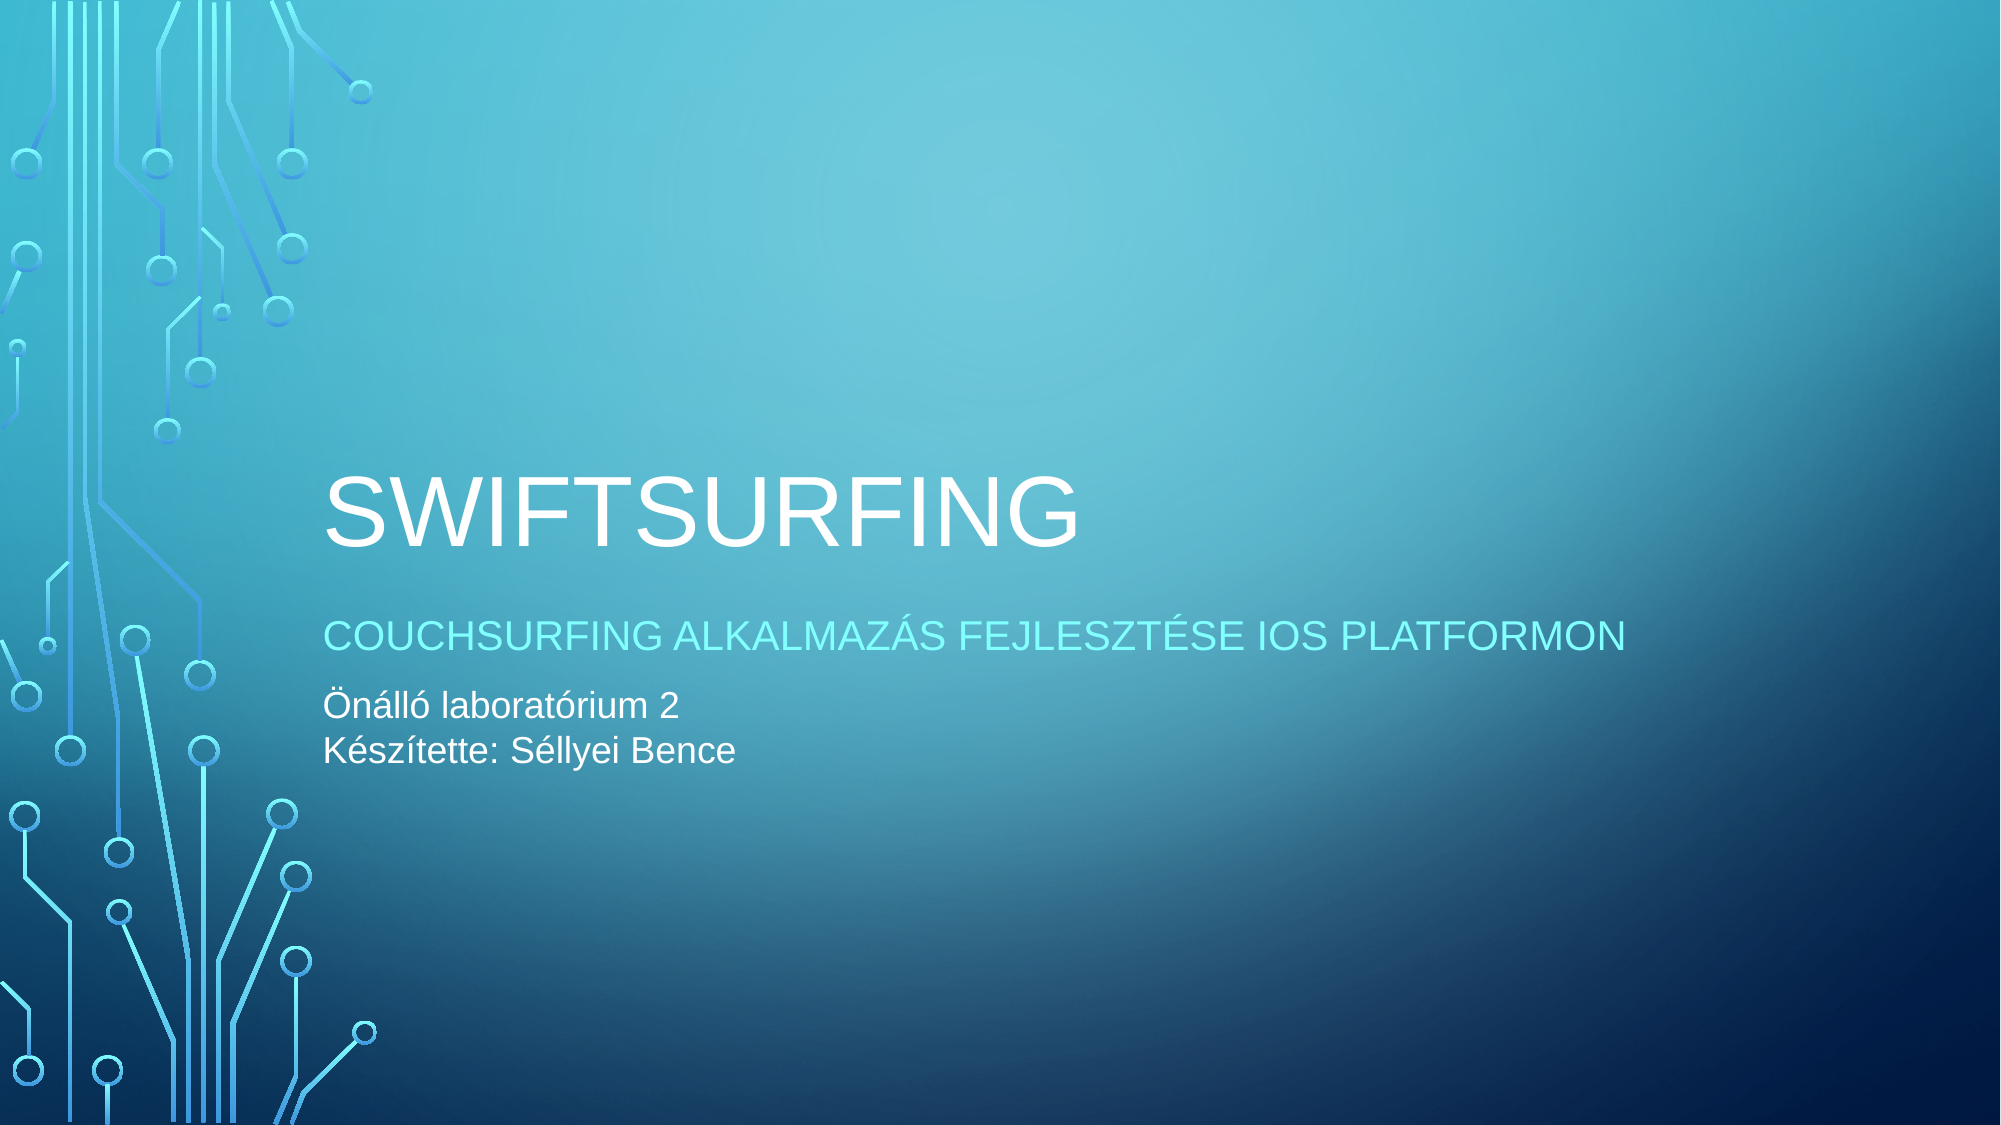

# Swiftsurfing
Couchsurfing alkalmazás fejlesztése ios platformon
Önálló laboratórium 2
Készítette: Séllyei Bence